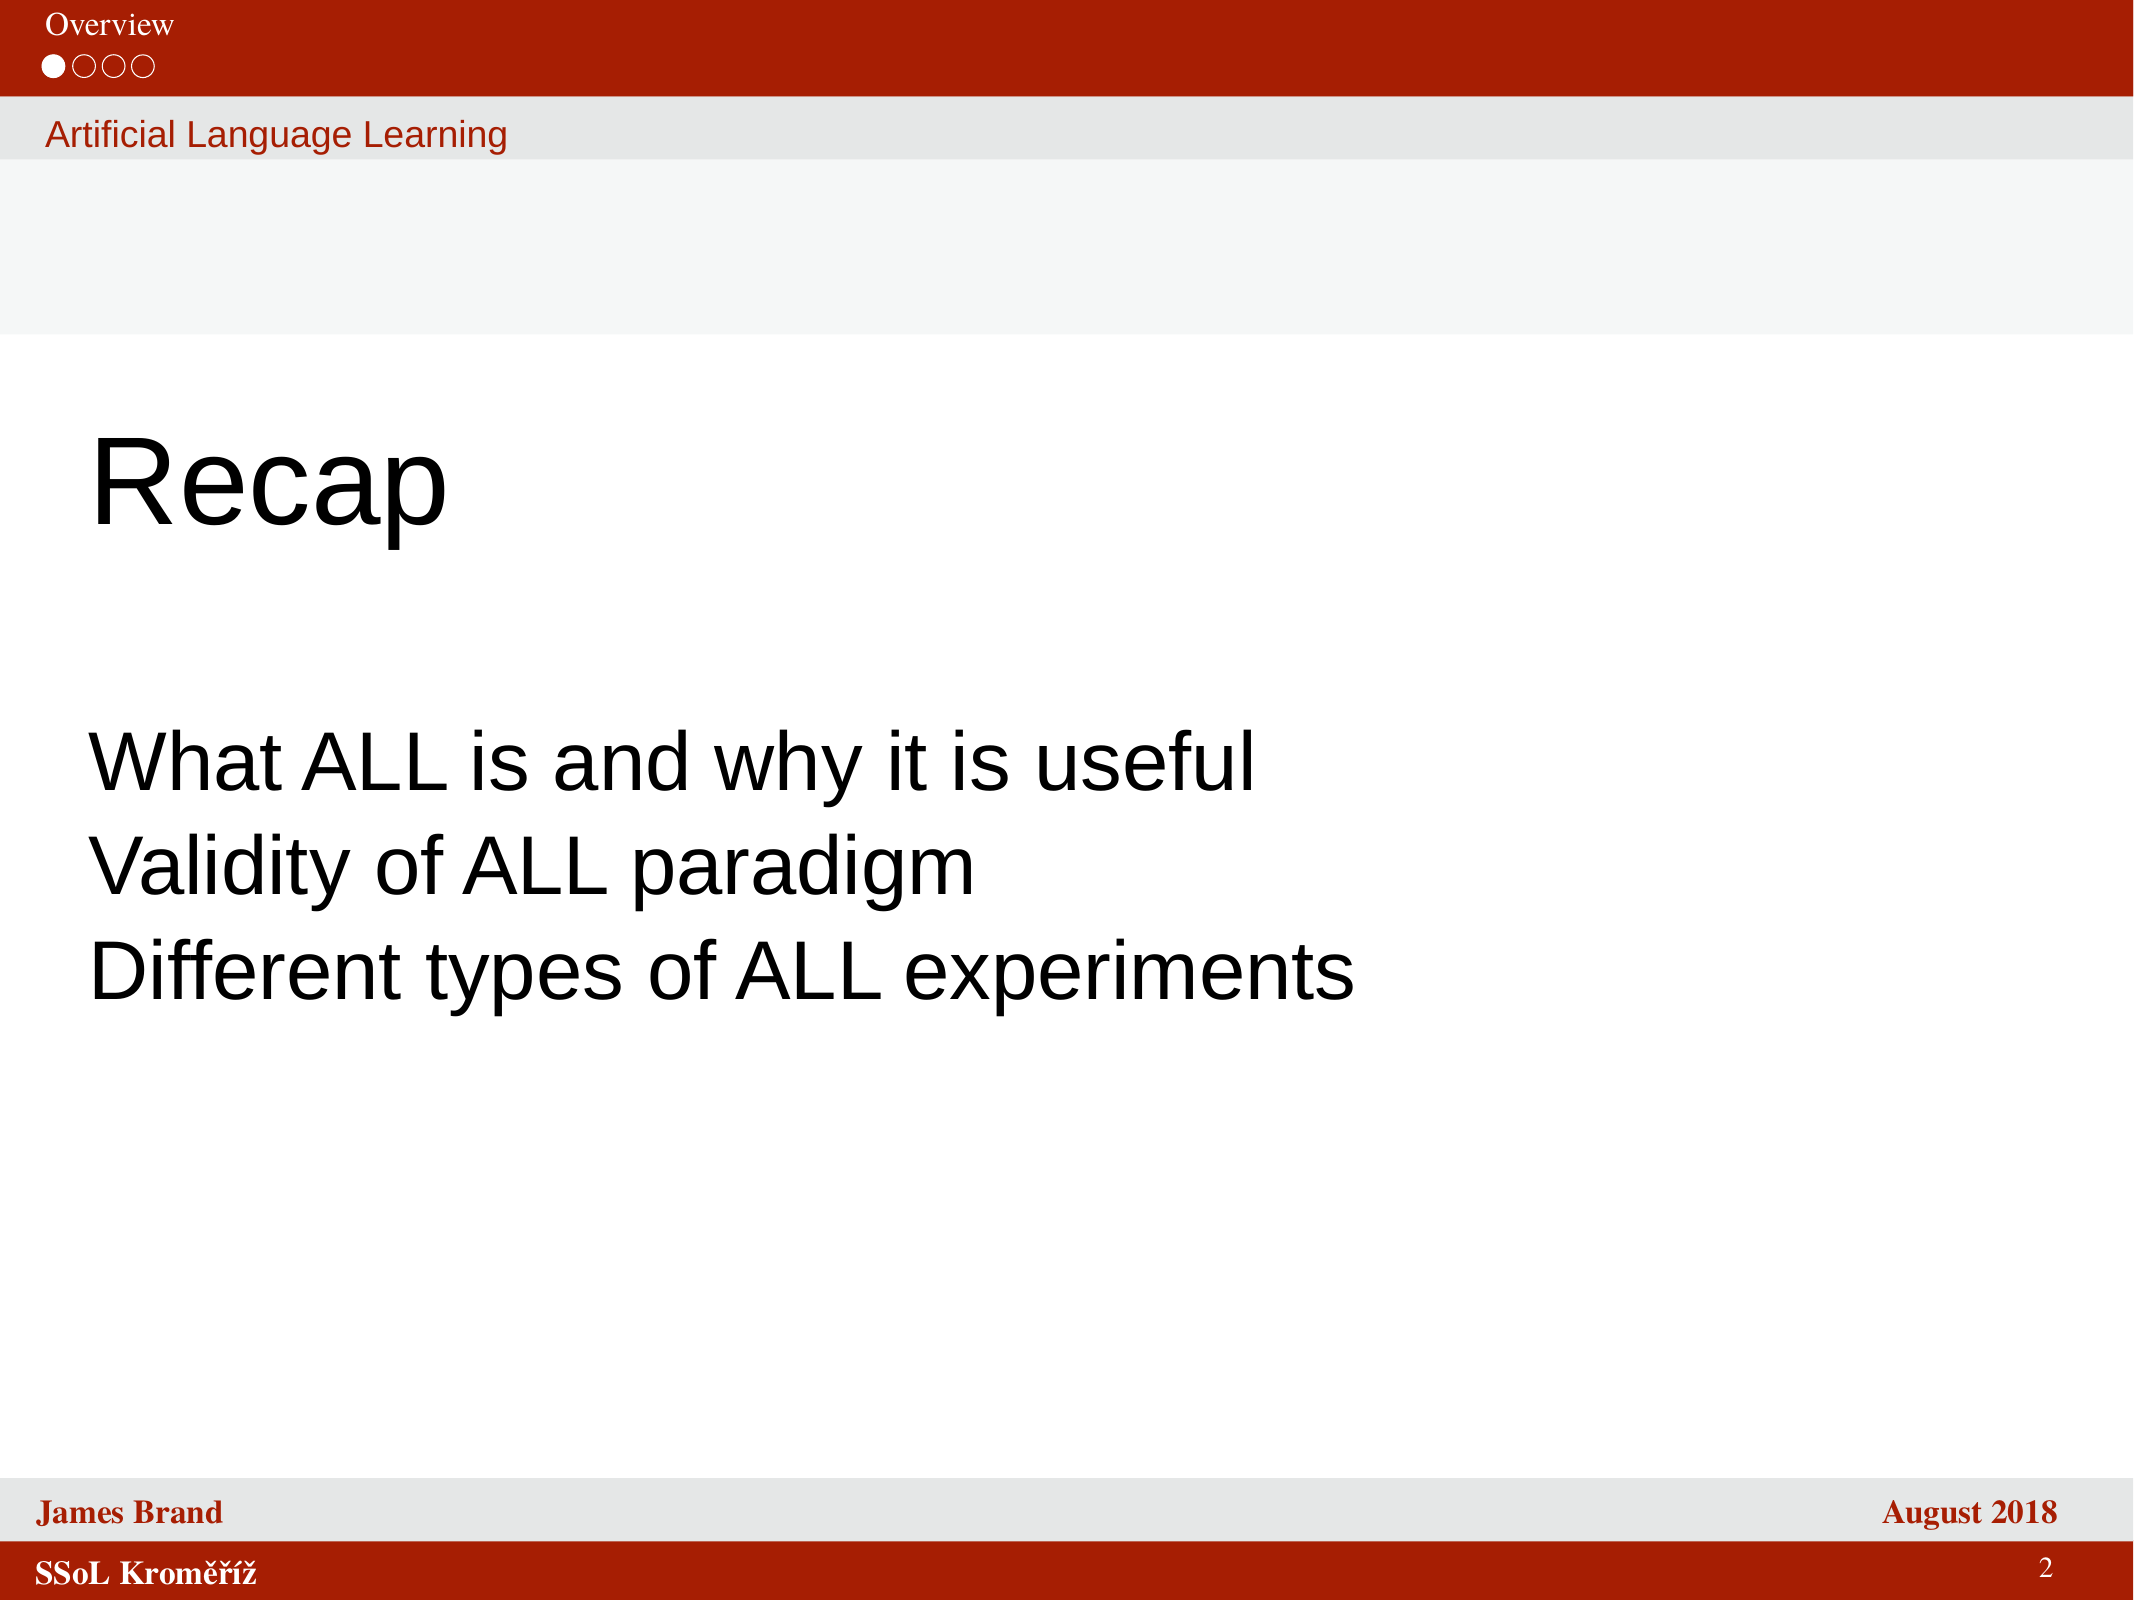

Overview

Artificial Language Learning
Recap

What ALL is and why it is useful
Validity of ALL paradigm
Different types of ALL experiments
2